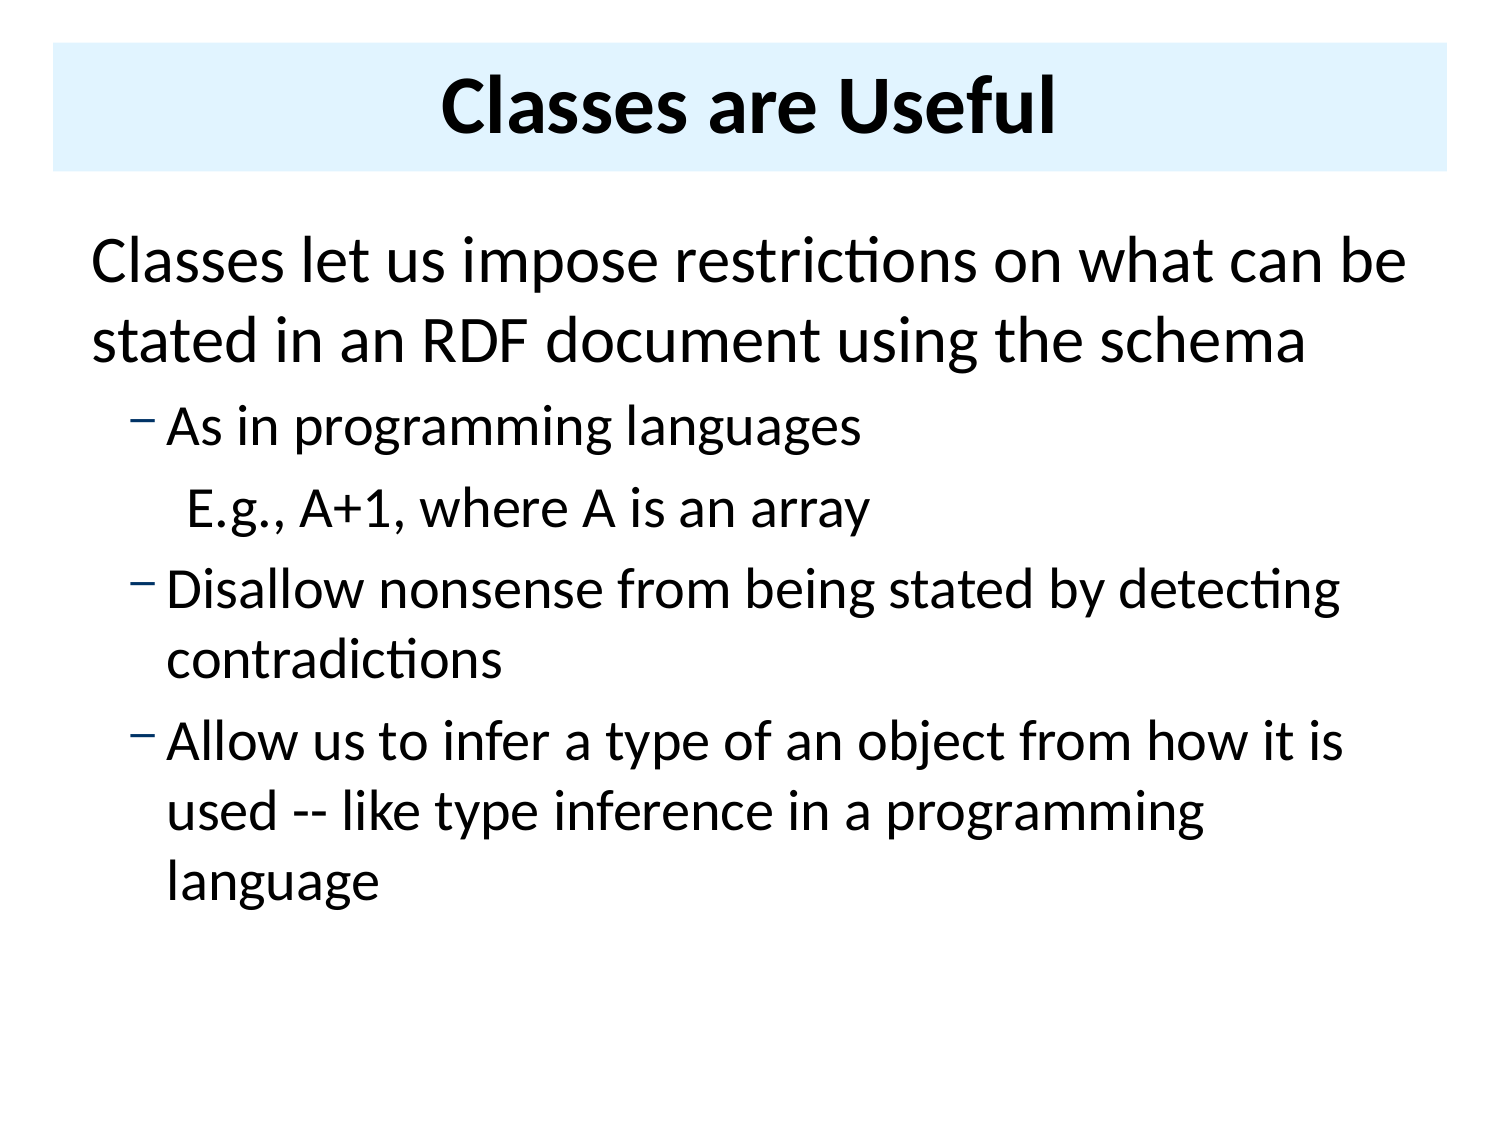

# Classes are Useful
Classes let us impose restrictions on what can be stated in an RDF document using the schema
As in programming languages
E.g., A+1, where A is an array
Disallow nonsense from being stated by detecting contradictions
Allow us to infer a type of an object from how it is used -- like type inference in a programming language